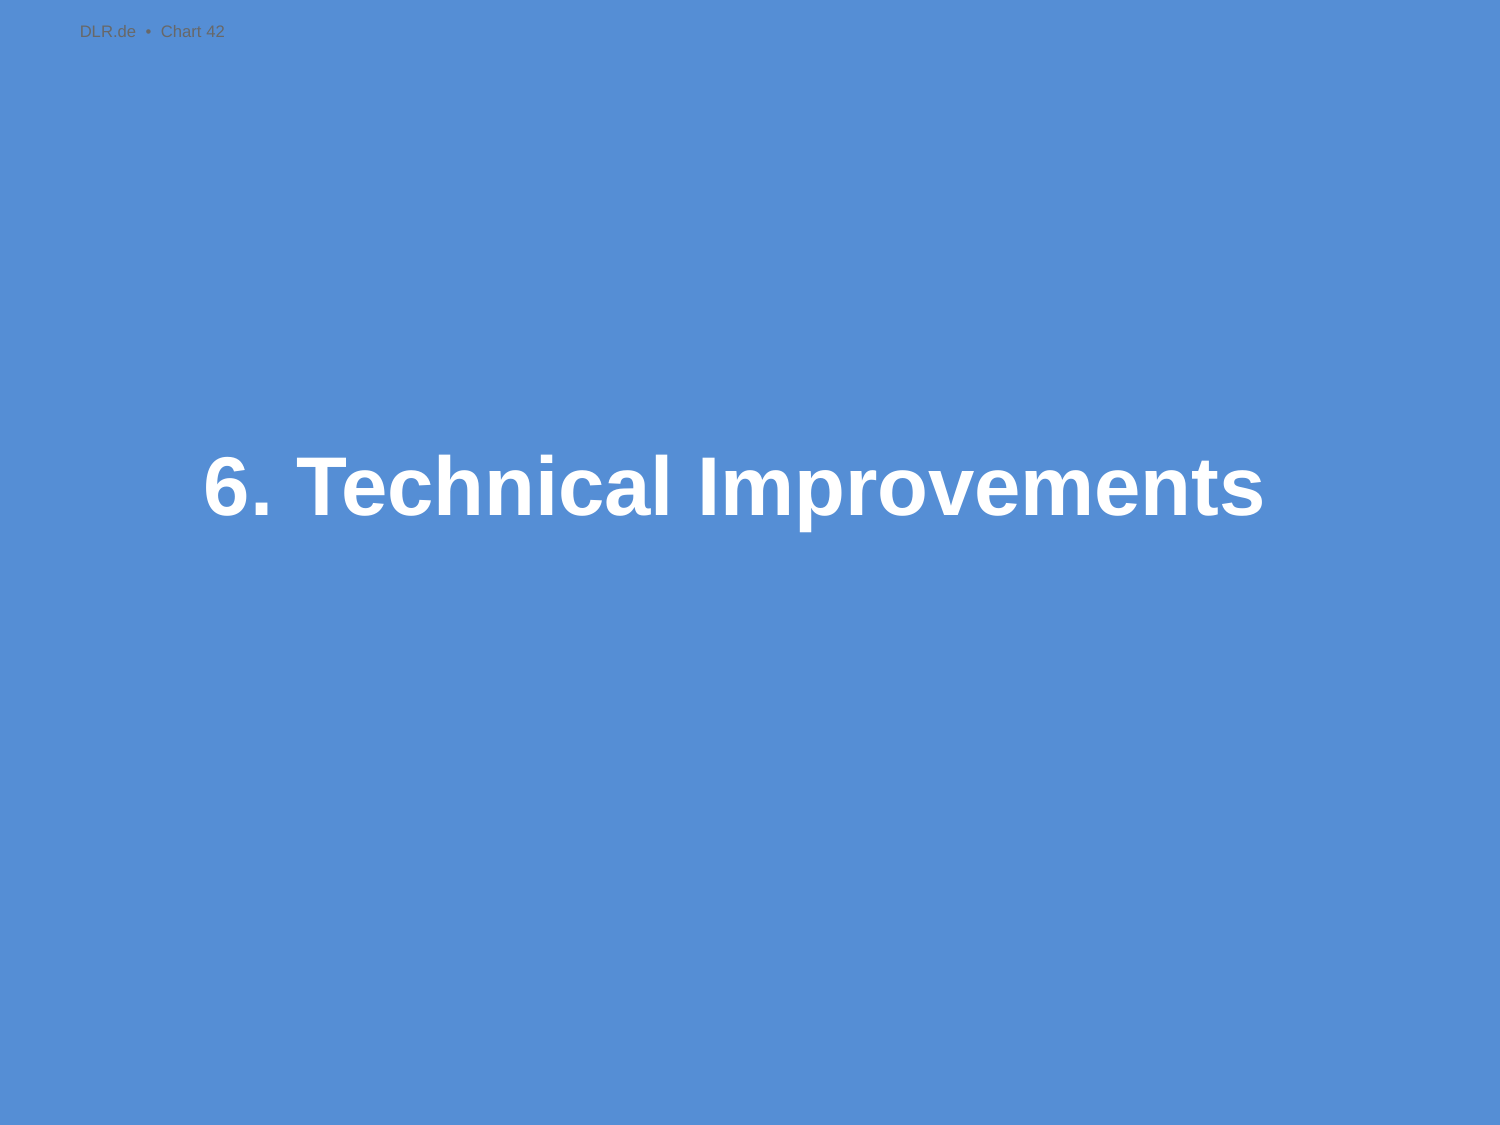

DLR.de  •  Chart 42
# 6. Technical Improvements